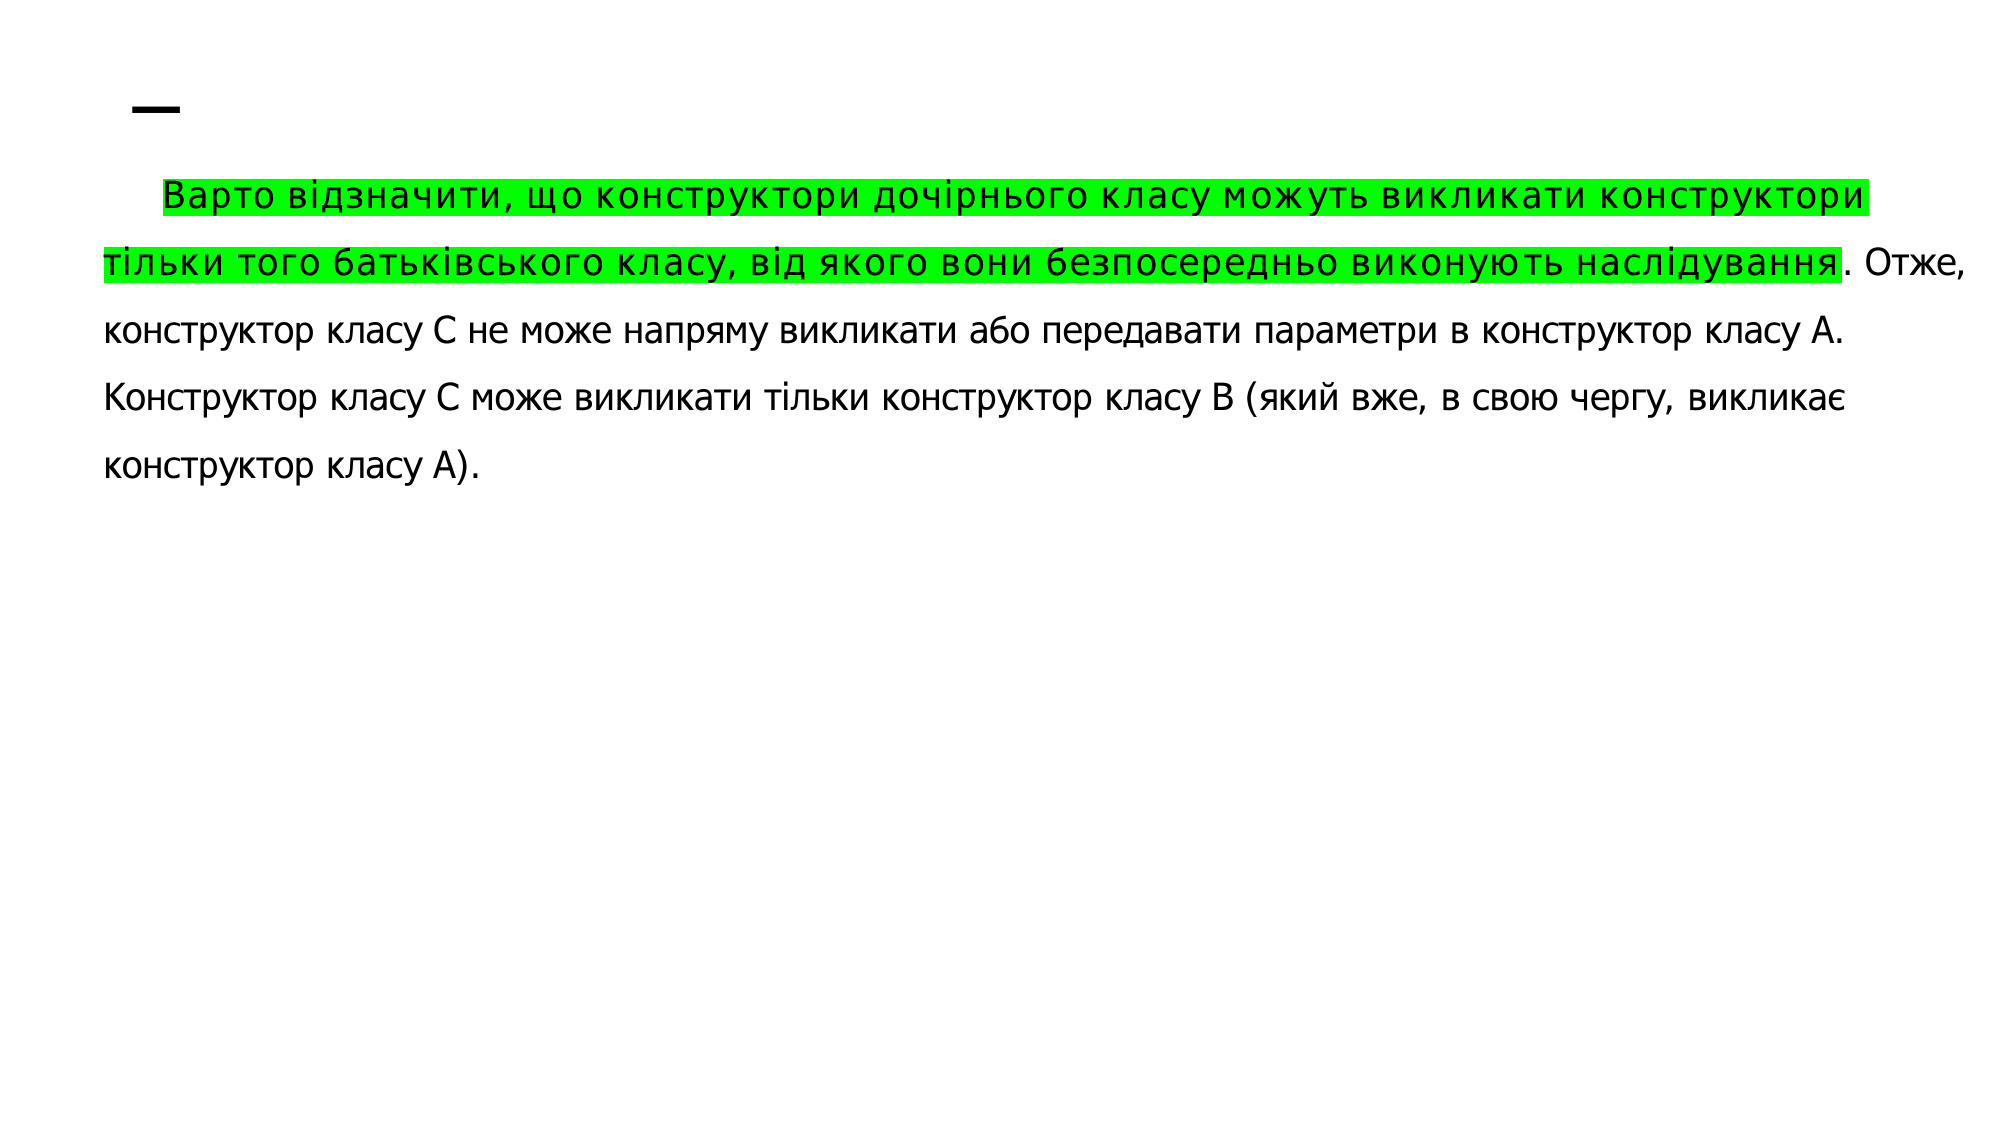

# _
Варто відзначити, що конструктори дочірнього класу можуть викликати конструктори тільки того батьківського класу, від якого вони безпосередньо виконують наслідування. Отже, конструктор класу C не може напряму викликати або передавати параметри в конструктор класу A. Конструктор класу C може викликати тільки конструктор класу B (який вже, в свою чергу, викликає конструктор класу A).